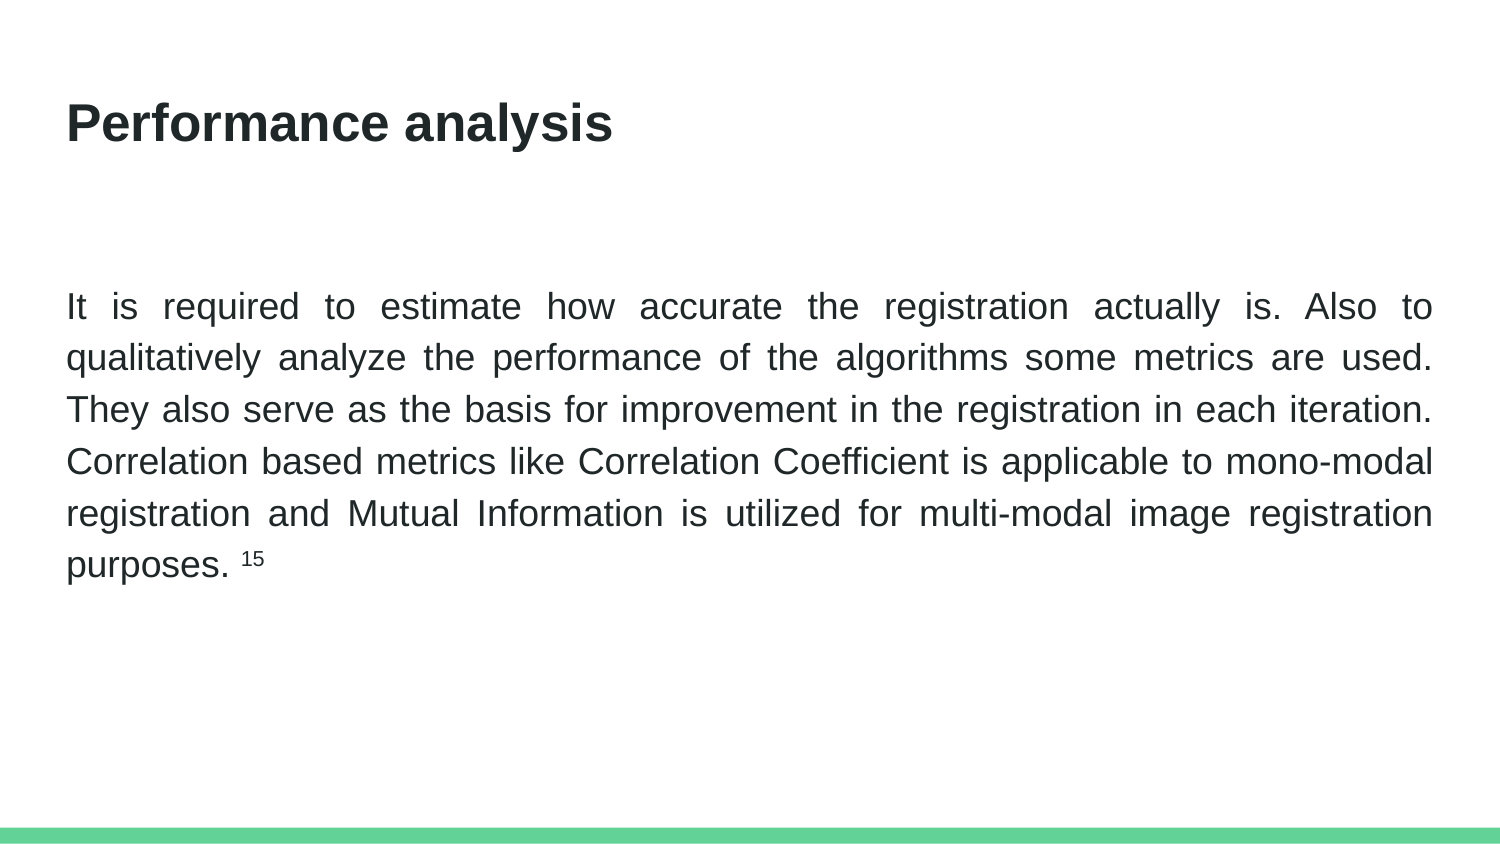

# Performance analysis
It is required to estimate how accurate the registration actually is. Also to qualitatively analyze the performance of the algorithms some metrics are used. They also serve as the basis for improvement in the registration in each iteration. Correlation based metrics like Correlation Coefficient is applicable to mono-modal registration and Mutual Information is utilized for multi-modal image registration purposes. 15